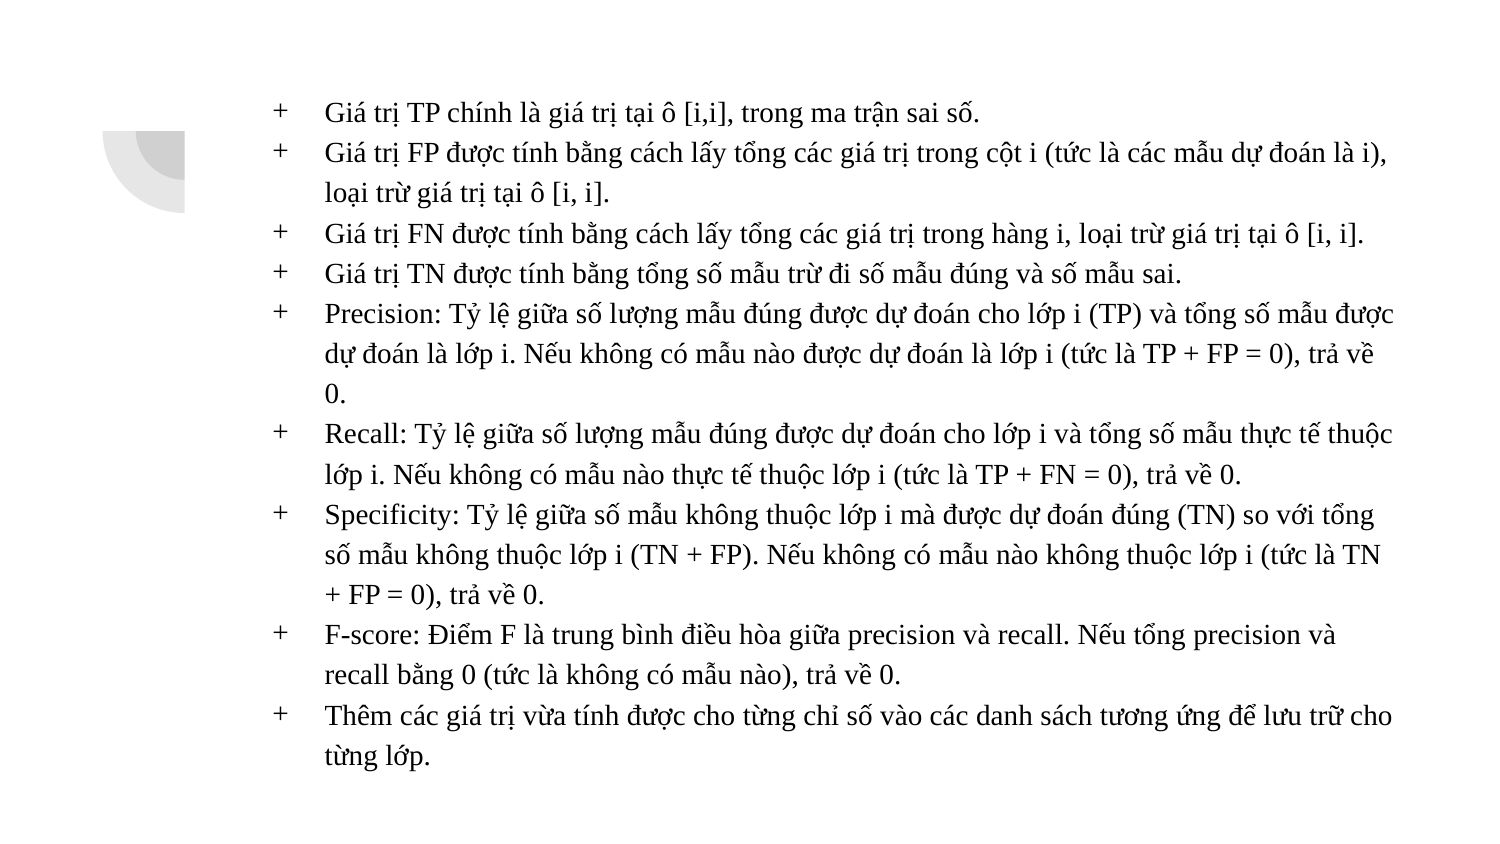

Giá trị TP chính là giá trị tại ô [i,i], trong ma trận sai số.
Giá trị FP được tính bằng cách lấy tổng các giá trị trong cột i (tức là các mẫu dự đoán là i), loại trừ giá trị tại ô [i, i].
Giá trị FN được tính bằng cách lấy tổng các giá trị trong hàng i, loại trừ giá trị tại ô [i, i].
Giá trị TN được tính bằng tổng số mẫu trừ đi số mẫu đúng và số mẫu sai.
Precision: Tỷ lệ giữa số lượng mẫu đúng được dự đoán cho lớp i (TP) và tổng số mẫu được dự đoán là lớp i. Nếu không có mẫu nào được dự đoán là lớp i (tức là TP + FP = 0), trả về 0.
Recall: Tỷ lệ giữa số lượng mẫu đúng được dự đoán cho lớp i và tổng số mẫu thực tế thuộc lớp i. Nếu không có mẫu nào thực tế thuộc lớp i (tức là TP + FN = 0), trả về 0.
Specificity: Tỷ lệ giữa số mẫu không thuộc lớp i mà được dự đoán đúng (TN) so với tổng số mẫu không thuộc lớp i (TN + FP). Nếu không có mẫu nào không thuộc lớp i (tức là TN + FP = 0), trả về 0.
F-score: Điểm F là trung bình điều hòa giữa precision và recall. Nếu tổng precision và recall bằng 0 (tức là không có mẫu nào), trả về 0.
Thêm các giá trị vừa tính được cho từng chỉ số vào các danh sách tương ứng để lưu trữ cho từng lớp.